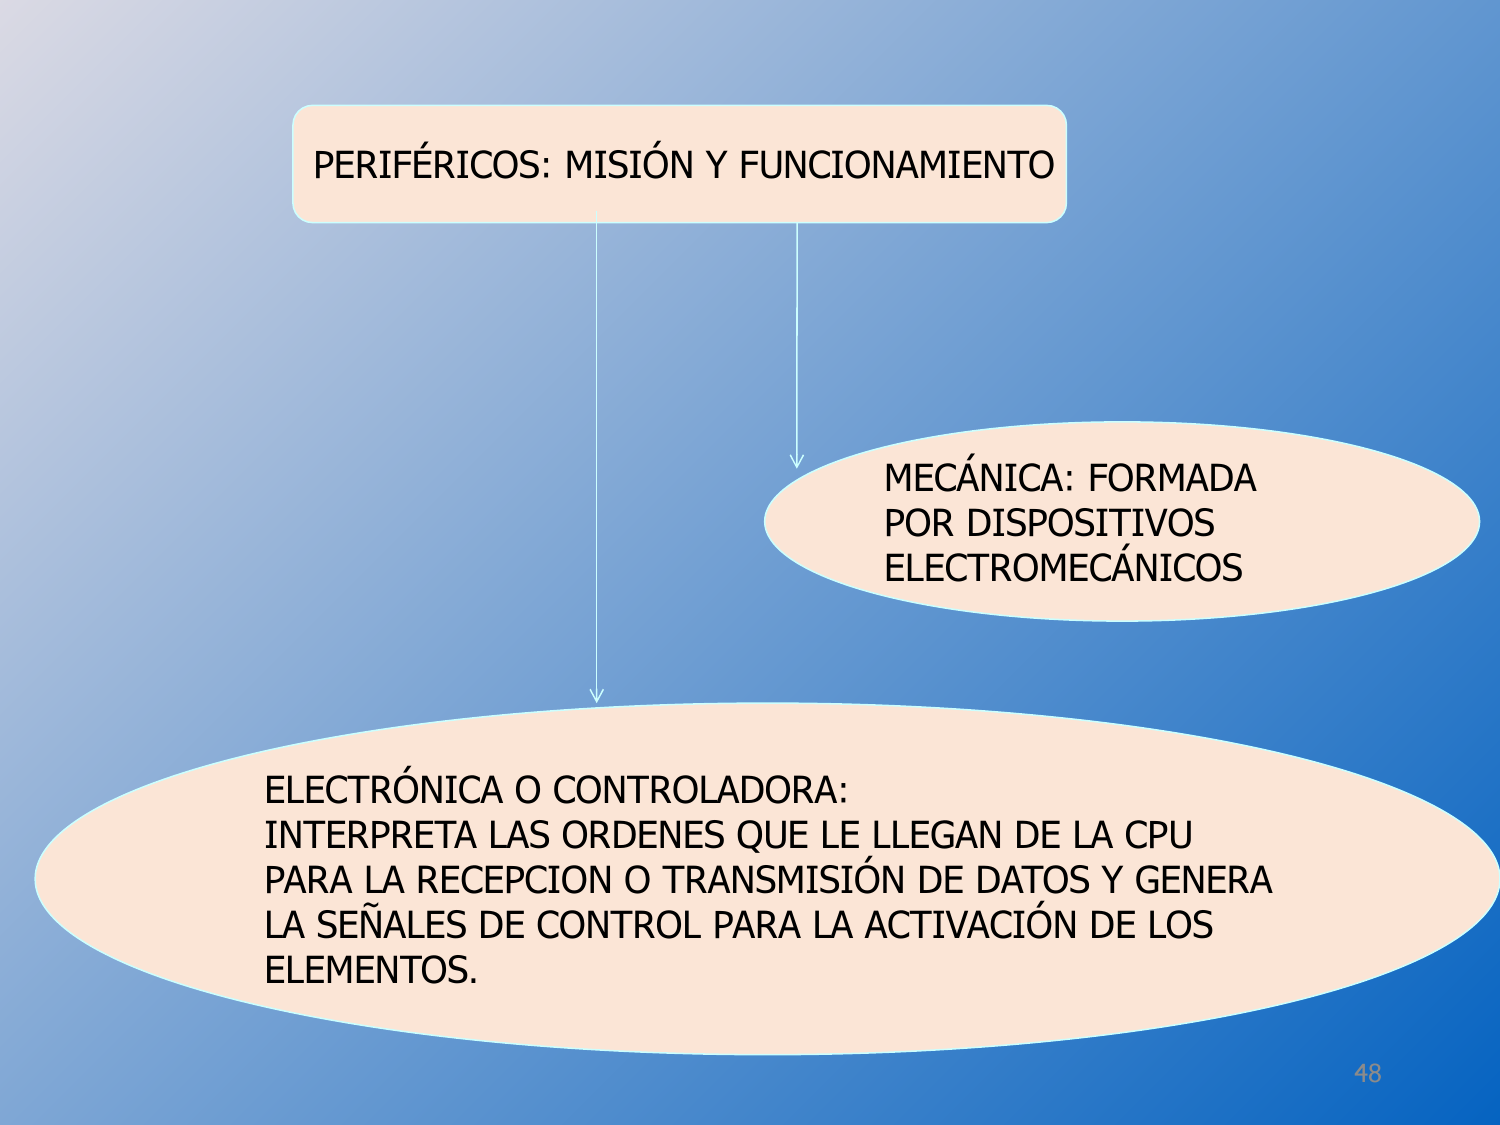

PERIFÉRICOS: MISIÓN Y FUNCIONAMIENTO
MECÁNICA: FORMADA
POR DISPOSITIVOS
ELECTROMECÁNICOS
ELECTRÓNICA O CONTROLADORA:
INTERPRETA LAS ORDENES QUE LE LLEGAN DE LA CPU
PARA LA RECEPCION O TRANSMISIÓN DE DATOS Y GENERA
LA SEÑALES DE CONTROL PARA LA ACTIVACIÓN DE LOS
ELEMENTOS.
48
48